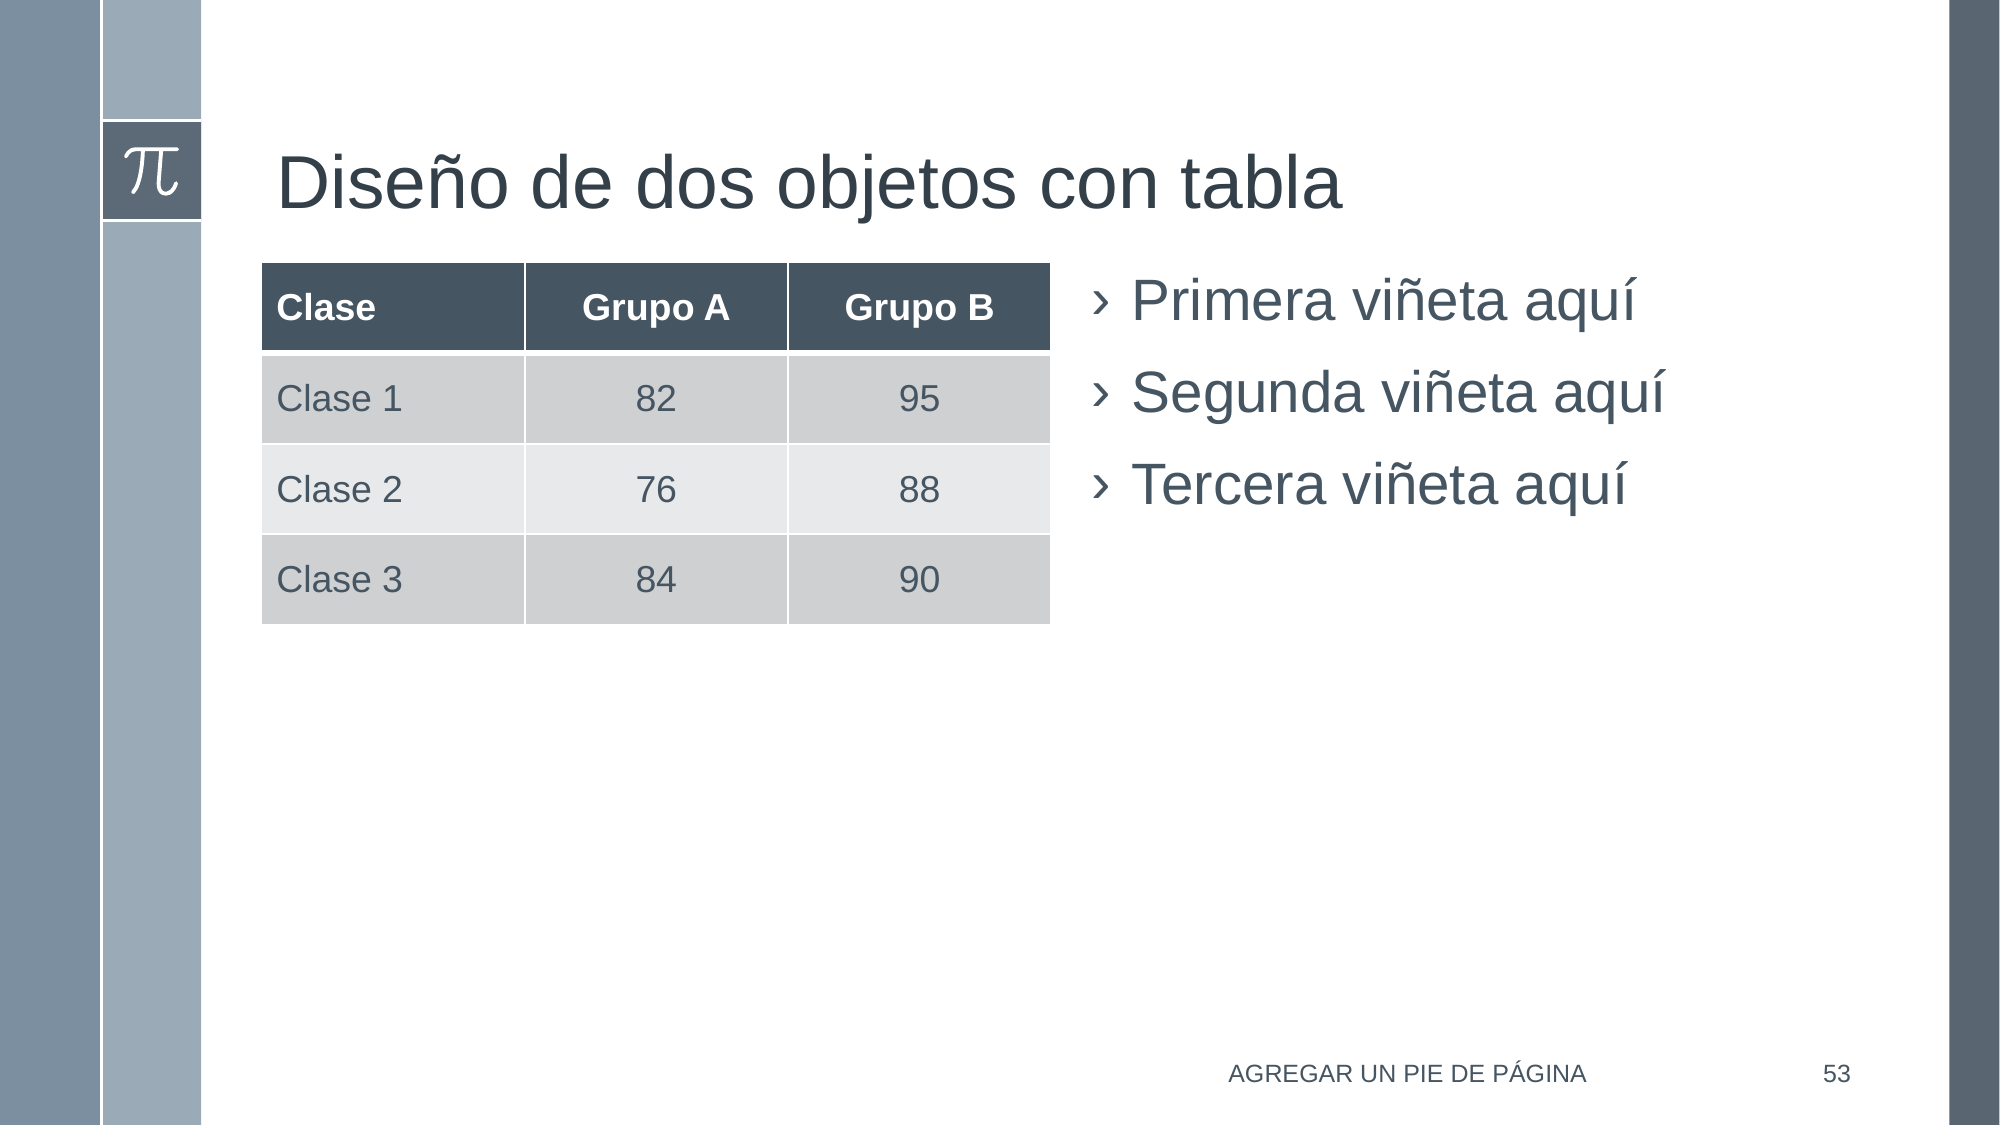

# Diseño de dos objetos con tabla
| Clase | Grupo A | Grupo B |
| --- | --- | --- |
| Clase 1 | 82 | 95 |
| Clase 2 | 76 | 88 |
| Clase 3 | 84 | 90 |
Primera viñeta aquí
Segunda viñeta aquí
Tercera viñeta aquí
Agregar un pie de página
53